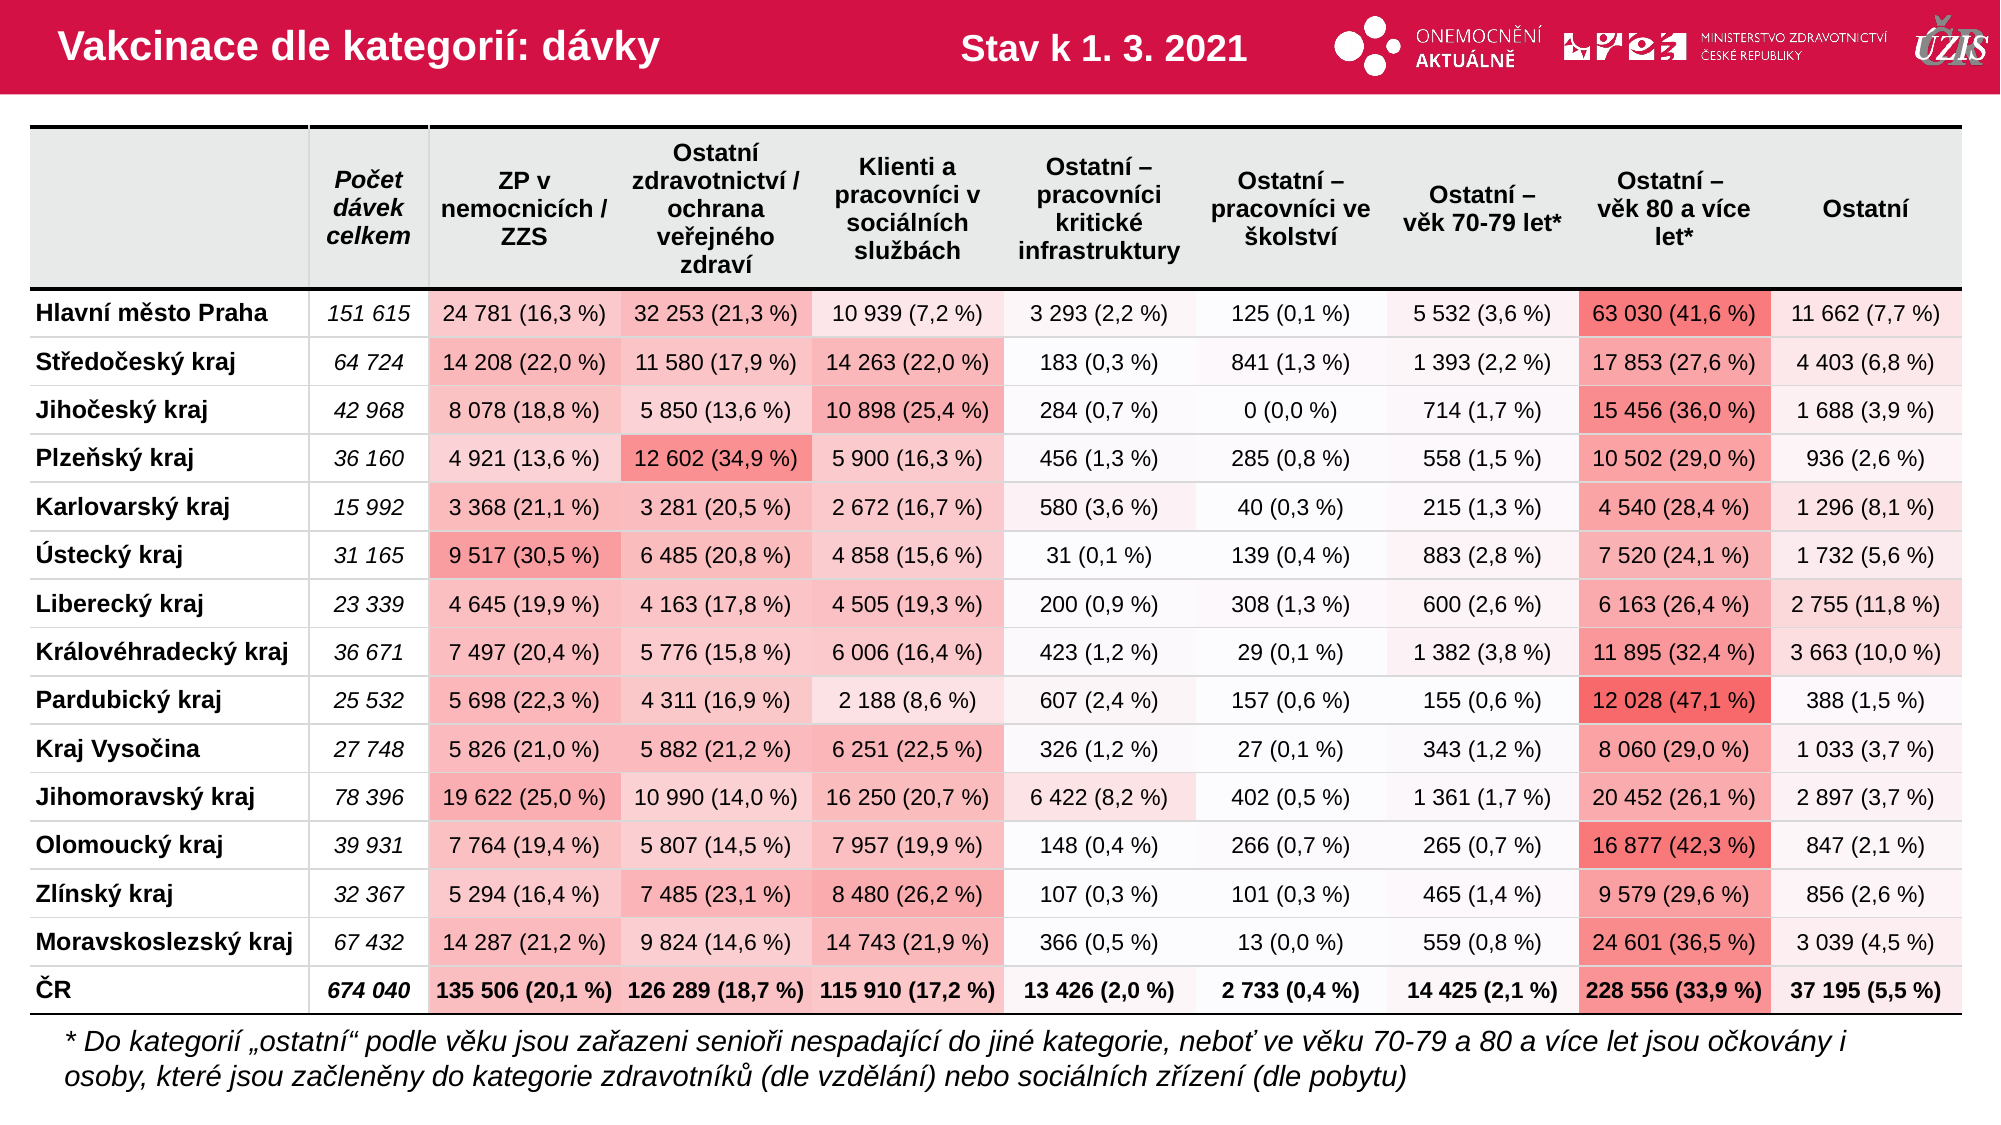

# Vakcinace dle kategorií: dávky
Stav k 1. 3. 2021
|  | Počet dávek celkem | ZP v nemocnicích / ZZS | Ostatní zdravotnictví / ochrana veřejného zdraví | Klienti a pracovníci v sociálních službách | Ostatní – pracovníci kritické infrastruktury | Ostatní – pracovníci ve školství | Ostatní – věk 70-79 let\* | Ostatní – věk 80 a více let\* | Ostatní |
| --- | --- | --- | --- | --- | --- | --- | --- | --- | --- |
| Hlavní město Praha | 151 615 | 24 781 (16,3 %) | 32 253 (21,3 %) | 10 939 (7,2 %) | 3 293 (2,2 %) | 125 (0,1 %) | 5 532 (3,6 %) | 63 030 (41,6 %) | 11 662 (7,7 %) |
| Středočeský kraj | 64 724 | 14 208 (22,0 %) | 11 580 (17,9 %) | 14 263 (22,0 %) | 183 (0,3 %) | 841 (1,3 %) | 1 393 (2,2 %) | 17 853 (27,6 %) | 4 403 (6,8 %) |
| Jihočeský kraj | 42 968 | 8 078 (18,8 %) | 5 850 (13,6 %) | 10 898 (25,4 %) | 284 (0,7 %) | 0 (0,0 %) | 714 (1,7 %) | 15 456 (36,0 %) | 1 688 (3,9 %) |
| Plzeňský kraj | 36 160 | 4 921 (13,6 %) | 12 602 (34,9 %) | 5 900 (16,3 %) | 456 (1,3 %) | 285 (0,8 %) | 558 (1,5 %) | 10 502 (29,0 %) | 936 (2,6 %) |
| Karlovarský kraj | 15 992 | 3 368 (21,1 %) | 3 281 (20,5 %) | 2 672 (16,7 %) | 580 (3,6 %) | 40 (0,3 %) | 215 (1,3 %) | 4 540 (28,4 %) | 1 296 (8,1 %) |
| Ústecký kraj | 31 165 | 9 517 (30,5 %) | 6 485 (20,8 %) | 4 858 (15,6 %) | 31 (0,1 %) | 139 (0,4 %) | 883 (2,8 %) | 7 520 (24,1 %) | 1 732 (5,6 %) |
| Liberecký kraj | 23 339 | 4 645 (19,9 %) | 4 163 (17,8 %) | 4 505 (19,3 %) | 200 (0,9 %) | 308 (1,3 %) | 600 (2,6 %) | 6 163 (26,4 %) | 2 755 (11,8 %) |
| Královéhradecký kraj | 36 671 | 7 497 (20,4 %) | 5 776 (15,8 %) | 6 006 (16,4 %) | 423 (1,2 %) | 29 (0,1 %) | 1 382 (3,8 %) | 11 895 (32,4 %) | 3 663 (10,0 %) |
| Pardubický kraj | 25 532 | 5 698 (22,3 %) | 4 311 (16,9 %) | 2 188 (8,6 %) | 607 (2,4 %) | 157 (0,6 %) | 155 (0,6 %) | 12 028 (47,1 %) | 388 (1,5 %) |
| Kraj Vysočina | 27 748 | 5 826 (21,0 %) | 5 882 (21,2 %) | 6 251 (22,5 %) | 326 (1,2 %) | 27 (0,1 %) | 343 (1,2 %) | 8 060 (29,0 %) | 1 033 (3,7 %) |
| Jihomoravský kraj | 78 396 | 19 622 (25,0 %) | 10 990 (14,0 %) | 16 250 (20,7 %) | 6 422 (8,2 %) | 402 (0,5 %) | 1 361 (1,7 %) | 20 452 (26,1 %) | 2 897 (3,7 %) |
| Olomoucký kraj | 39 931 | 7 764 (19,4 %) | 5 807 (14,5 %) | 7 957 (19,9 %) | 148 (0,4 %) | 266 (0,7 %) | 265 (0,7 %) | 16 877 (42,3 %) | 847 (2,1 %) |
| Zlínský kraj | 32 367 | 5 294 (16,4 %) | 7 485 (23,1 %) | 8 480 (26,2 %) | 107 (0,3 %) | 101 (0,3 %) | 465 (1,4 %) | 9 579 (29,6 %) | 856 (2,6 %) |
| Moravskoslezský kraj | 67 432 | 14 287 (21,2 %) | 9 824 (14,6 %) | 14 743 (21,9 %) | 366 (0,5 %) | 13 (0,0 %) | 559 (0,8 %) | 24 601 (36,5 %) | 3 039 (4,5 %) |
| ČR | 674 040 | 135 506 (20,1 %) | 126 289 (18,7 %) | 115 910 (17,2 %) | 13 426 (2,0 %) | 2 733 (0,4 %) | 14 425 (2,1 %) | 228 556 (33,9 %) | 37 195 (5,5 %) |
|  |  |  |  |  |  |  |  |
| --- | --- | --- | --- | --- | --- | --- | --- |
|  |  |  |  |  |  |  |  |
|  |  |  |  |  |  |  |  |
|  |  |  |  |  |  |  |  |
|  |  |  |  |  |  |  |  |
|  |  |  |  |  |  |  |  |
|  |  |  |  |  |  |  |  |
|  |  |  |  |  |  |  |  |
|  |  |  |  |  |  |  |  |
|  |  |  |  |  |  |  |  |
|  |  |  |  |  |  |  |  |
|  |  |  |  |  |  |  |  |
|  |  |  |  |  |  |  |  |
|  |  |  |  |  |  |  |  |
|  |  |  |  |  |  |  |  |
* Do kategorií „ostatní“ podle věku jsou zařazeni senioři nespadající do jiné kategorie, neboť ve věku 70-79 a 80 a více let jsou očkovány i osoby, které jsou začleněny do kategorie zdravotníků (dle vzdělání) nebo sociálních zřízení (dle pobytu)